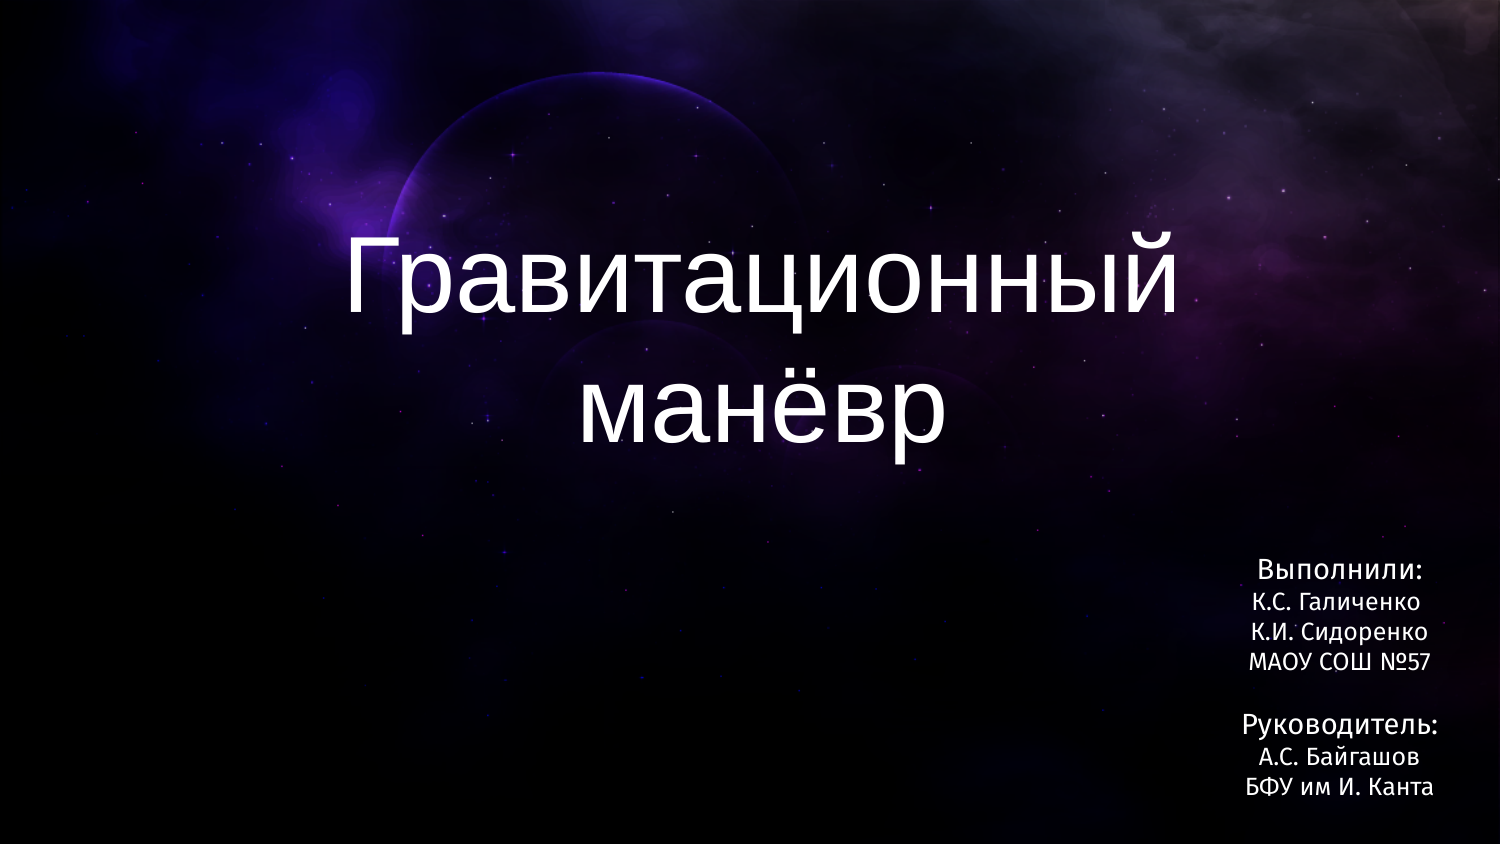

# Гравитационный манёвр
Выполнили:
К.С. Галиченко
К.И. Сидоренко
МАОУ СОШ №57

Руководитель:
А.С. Байгашов
БФУ им И. Канта